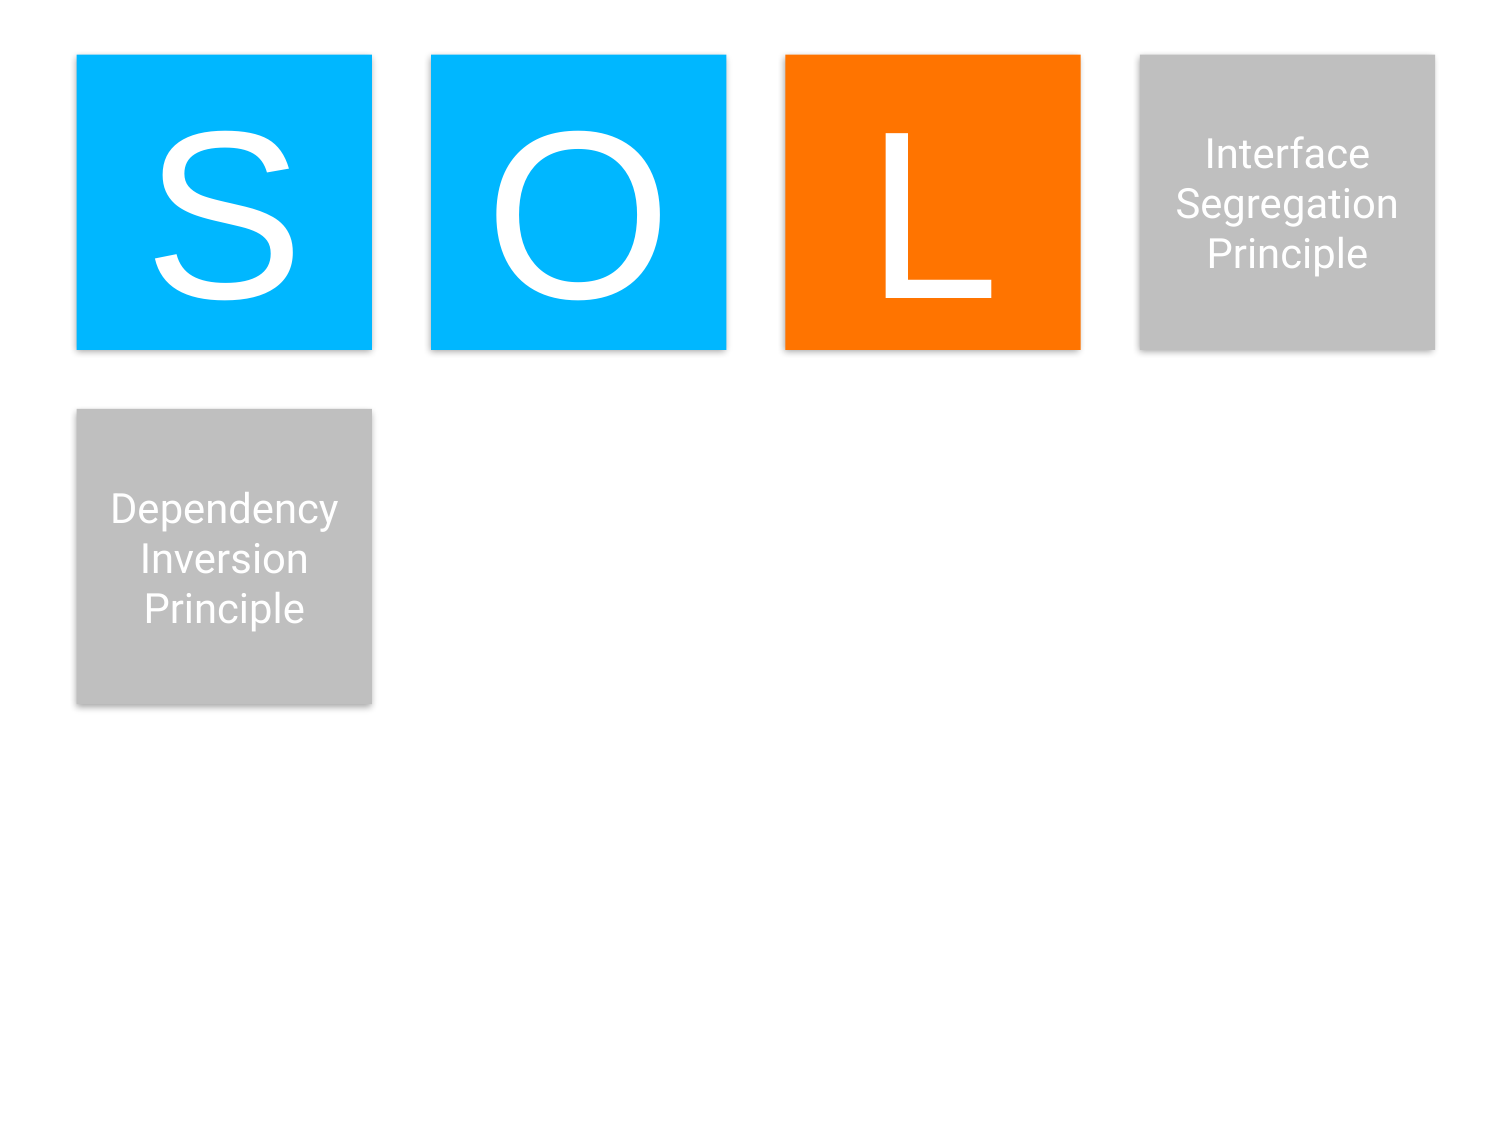

S
O
L
Interface Segregation Principle
Dependency Inversion Principle